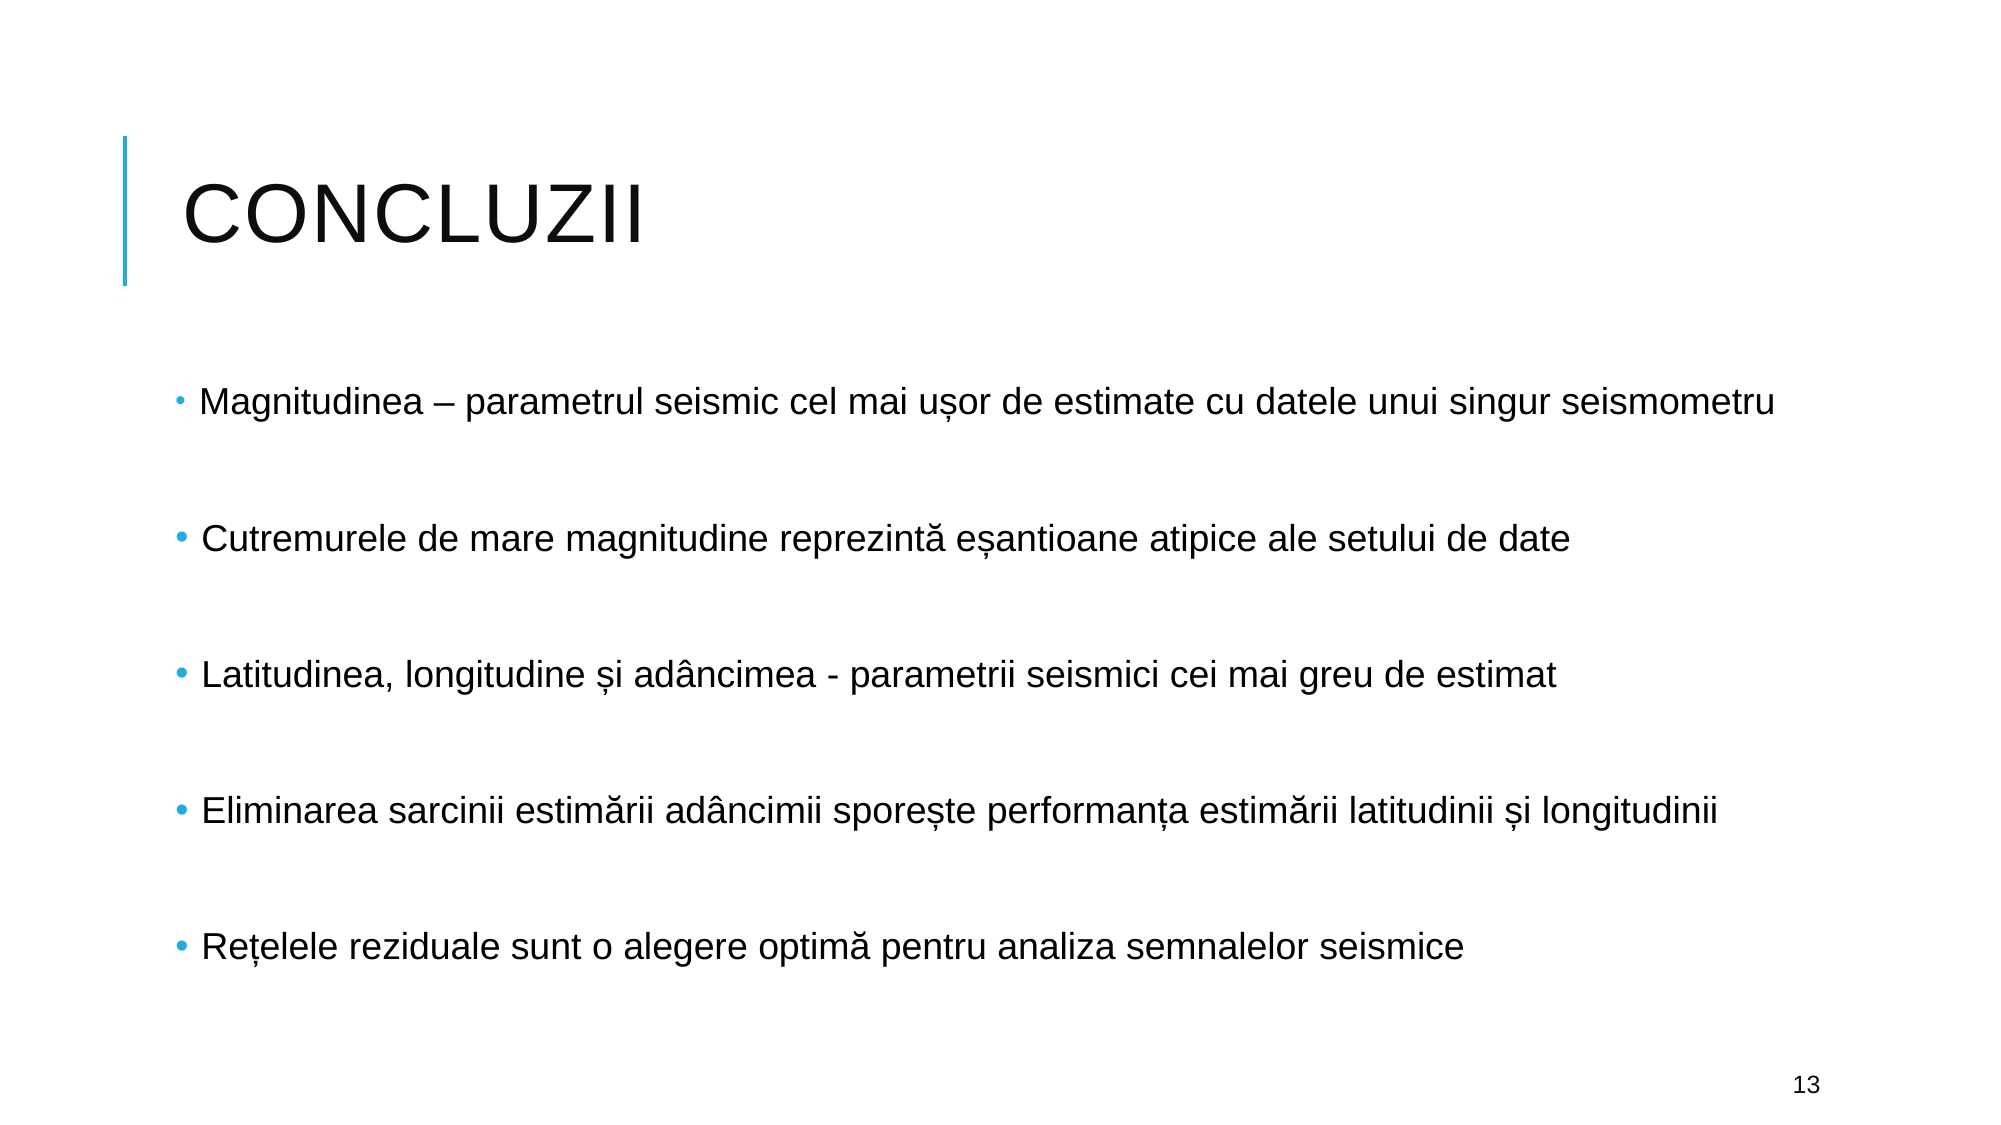

# Concluzii
 Magnitudinea – parametrul seismic cel mai ușor de estimate cu datele unui singur seismometru

 Cutremurele de mare magnitudine reprezintă eșantioane atipice ale setului de date

 Latitudinea, longitudine și adâncimea - parametrii seismici cei mai greu de estimat

 Eliminarea sarcinii estimării adâncimii sporește performanța estimării latitudinii și longitudinii

 Rețelele reziduale sunt o alegere optimă pentru analiza semnalelor seismice
13